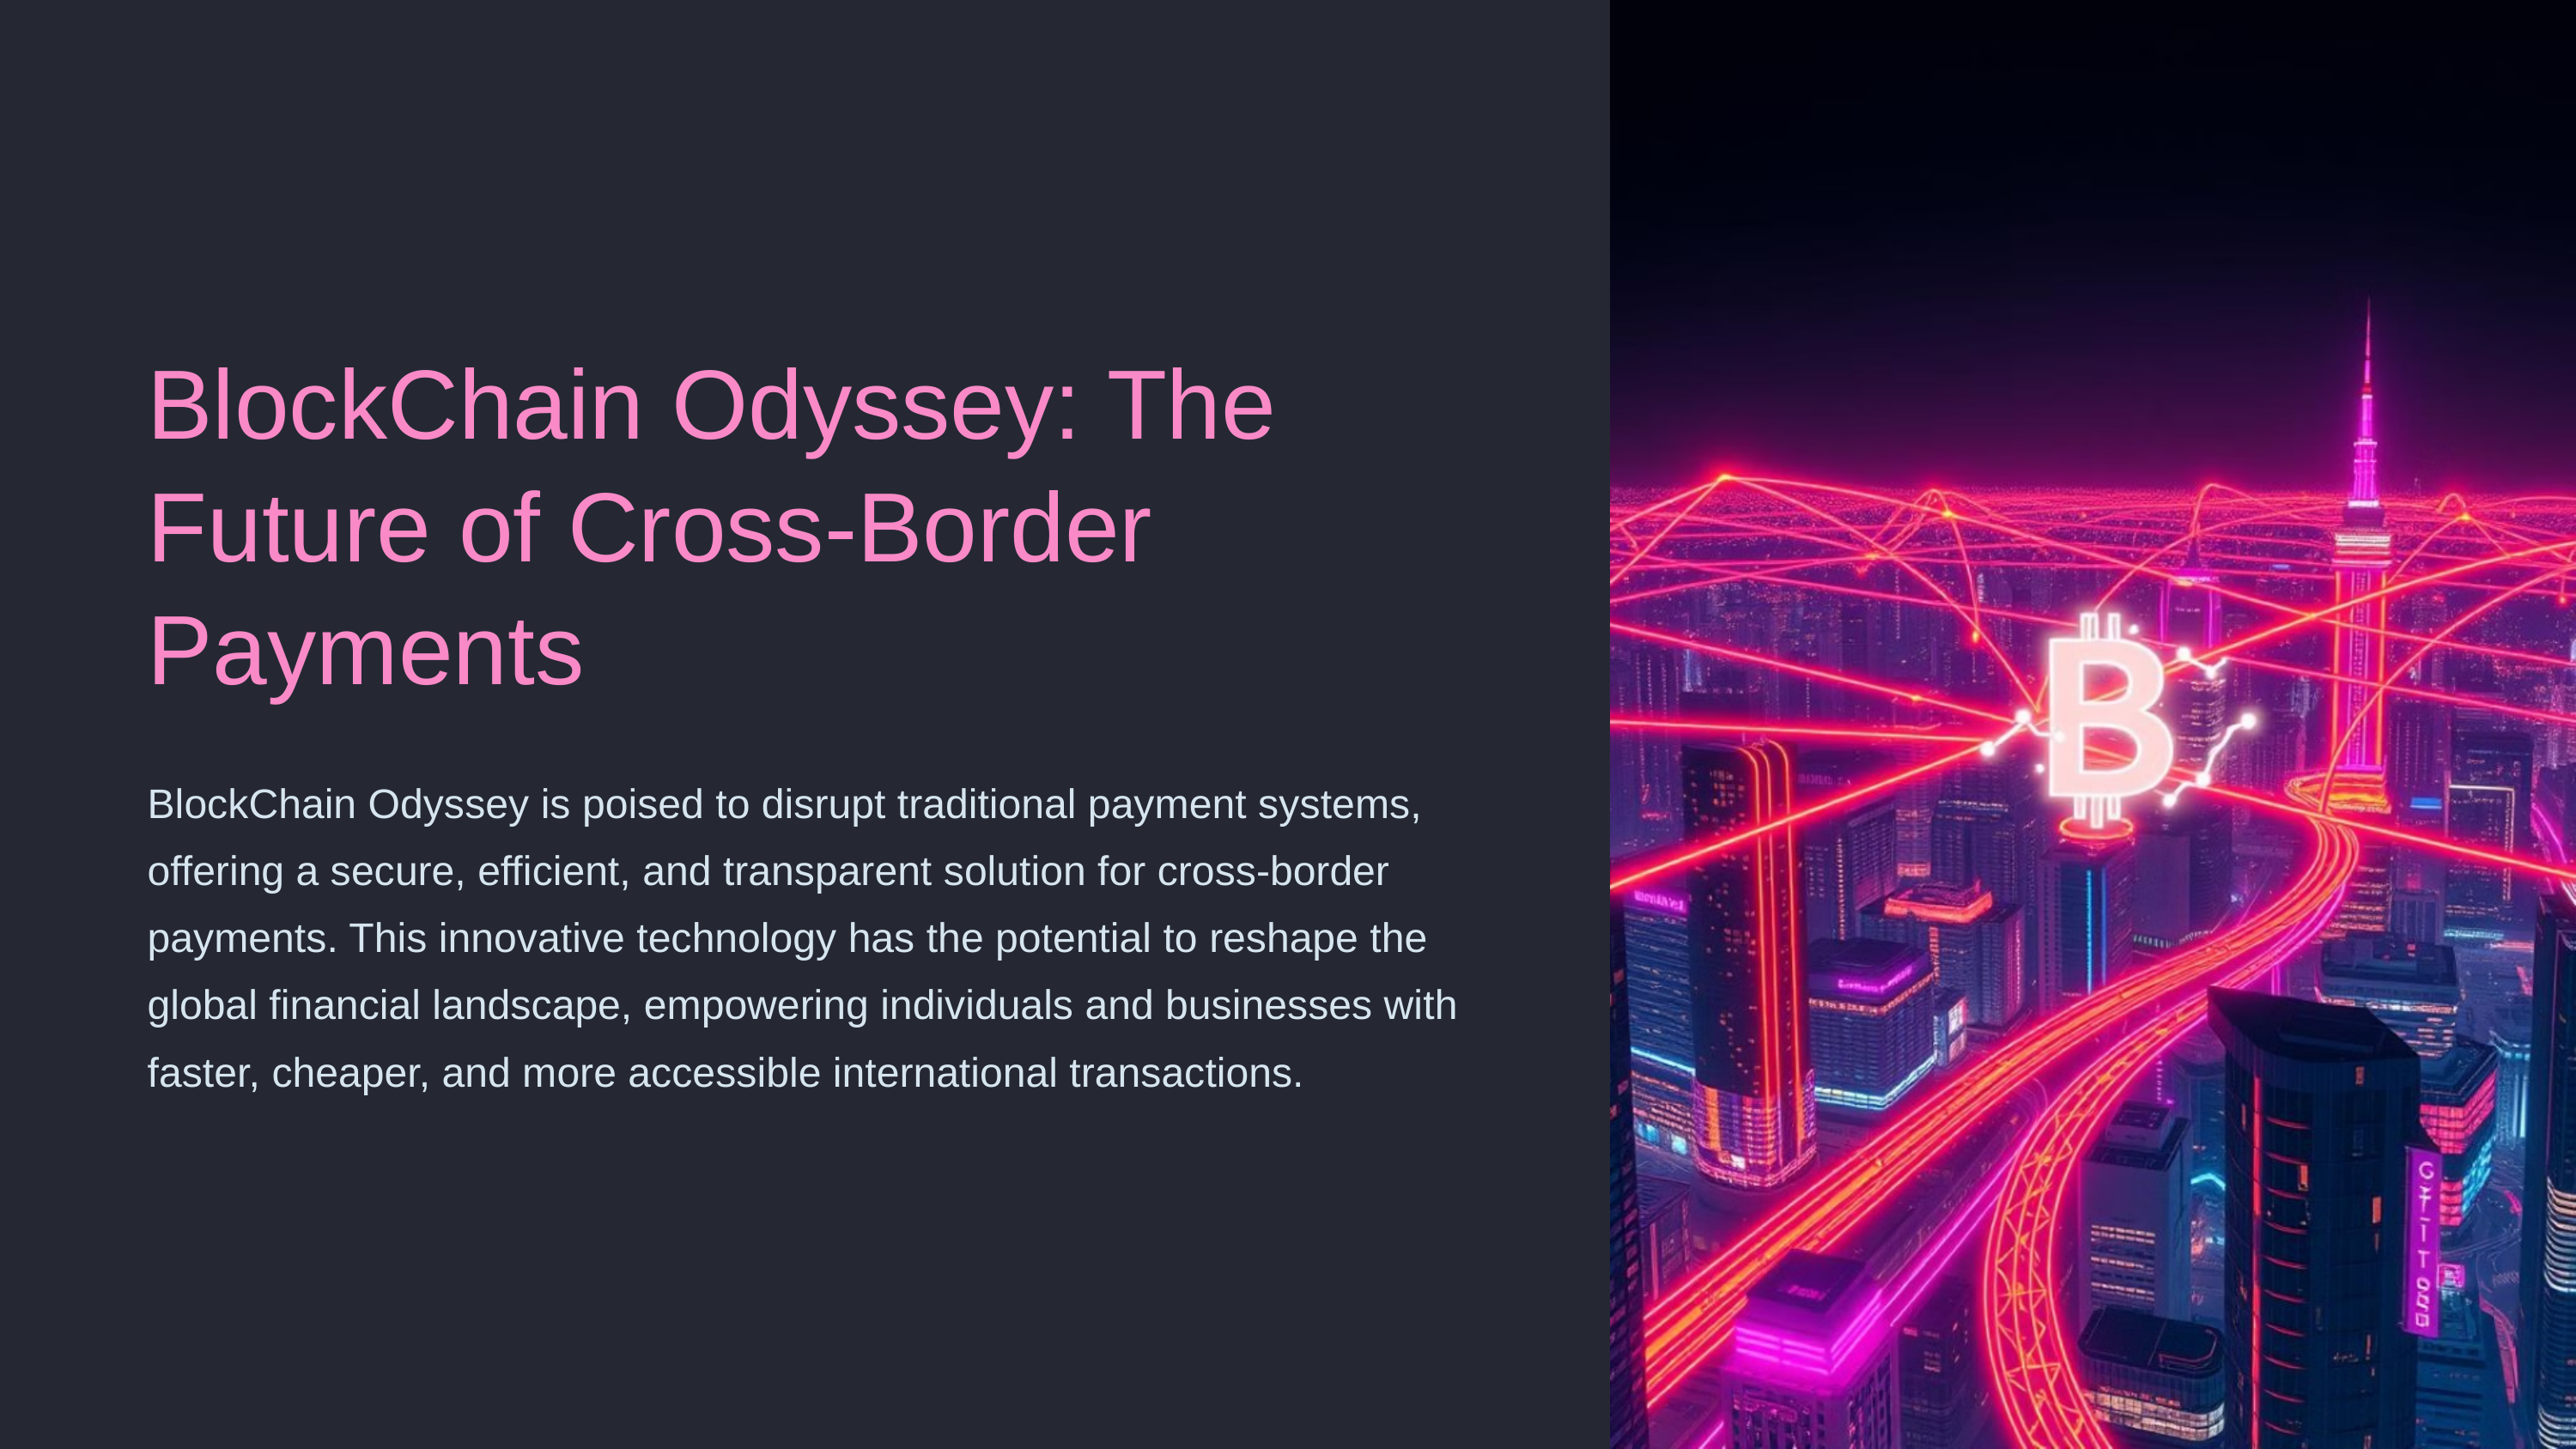

BlockChain Odyssey: The Future of Cross-Border Payments
BlockChain Odyssey is poised to disrupt traditional payment systems, offering a secure, efficient, and transparent solution for cross-border payments. This innovative technology has the potential to reshape the global financial landscape, empowering individuals and businesses with faster, cheaper, and more accessible international transactions.